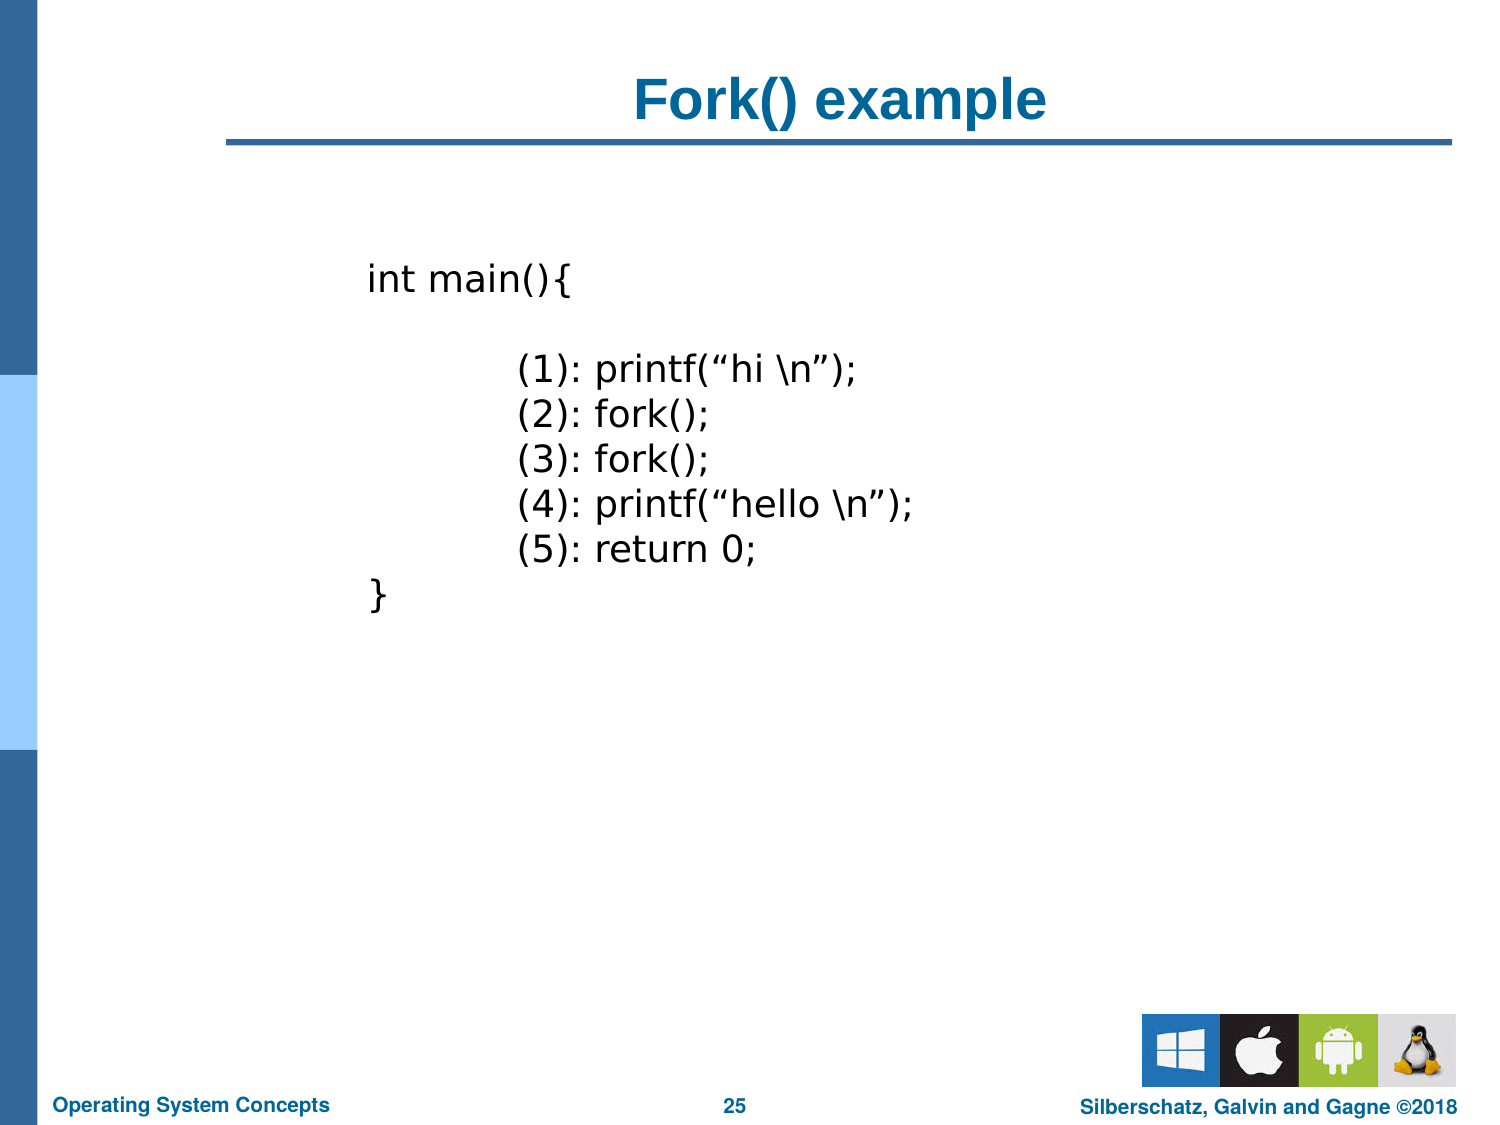

# Fork() example
int main(){

	(1): printf(“hi \n”);
 	(2): fork();
	(3): fork();
	(4): printf(“hello \n”);
	(5): return 0;
}